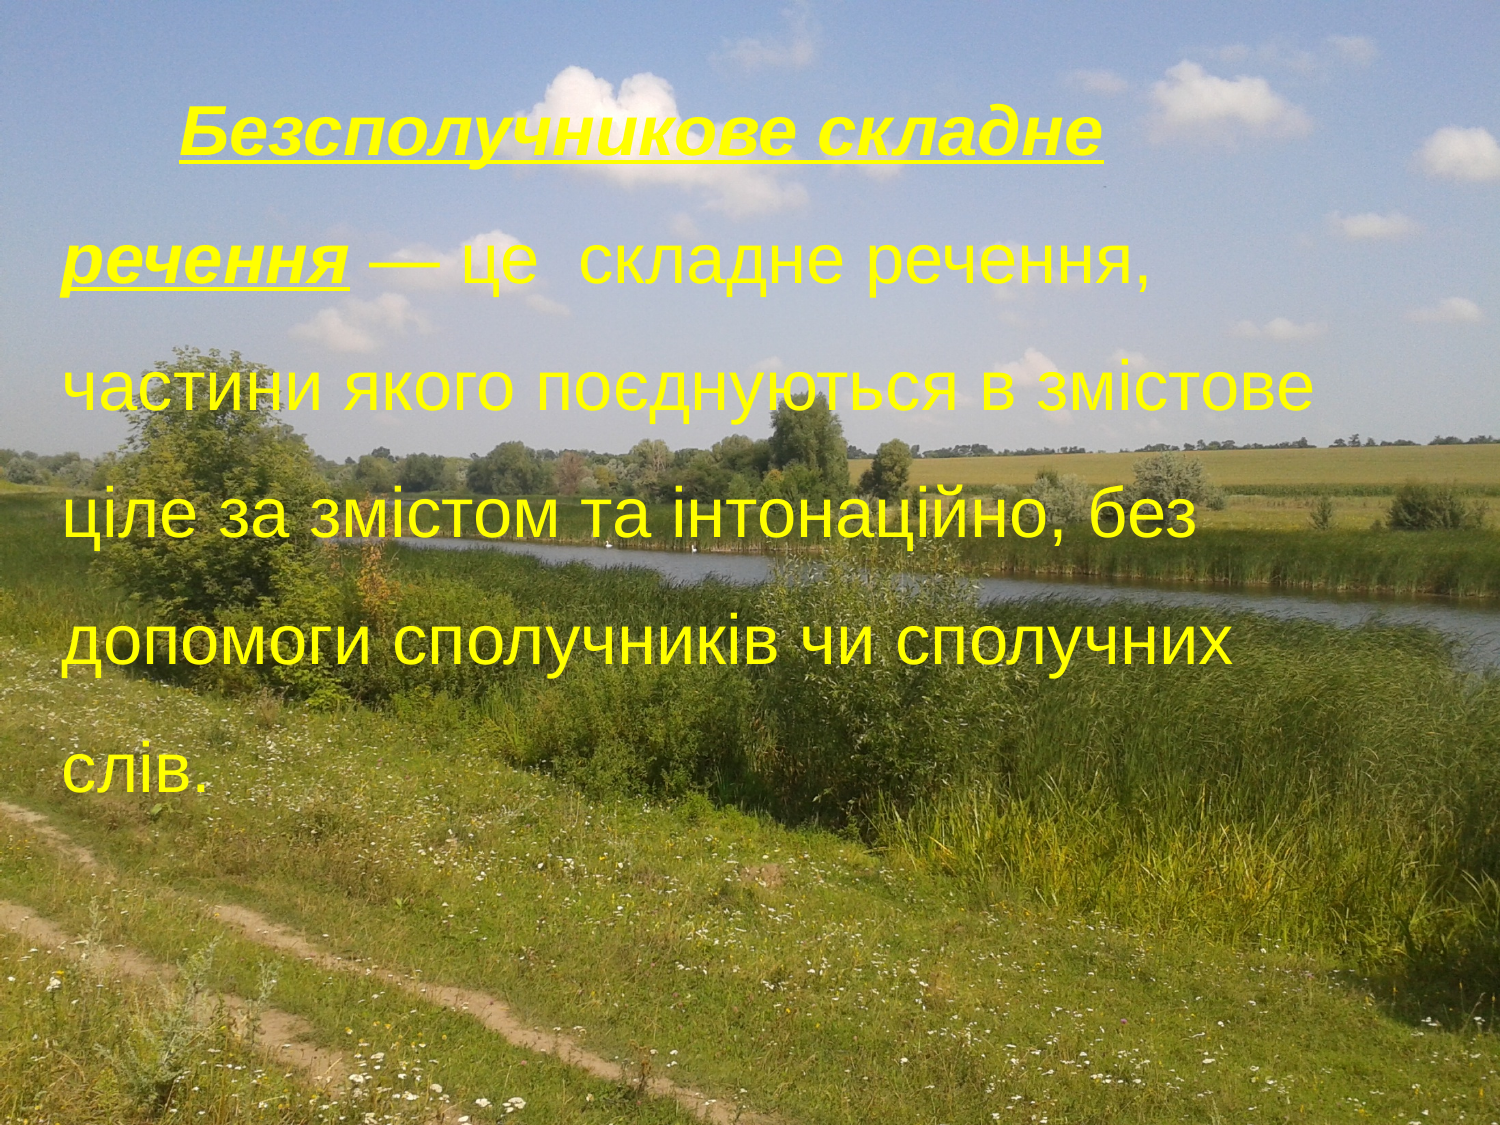

Безсполучникове складне речення — це  складне речення, частини якого поєднуються в змістове ціле за змістом та інтонаційно, без допомоги сполучників чи сполучних слів.